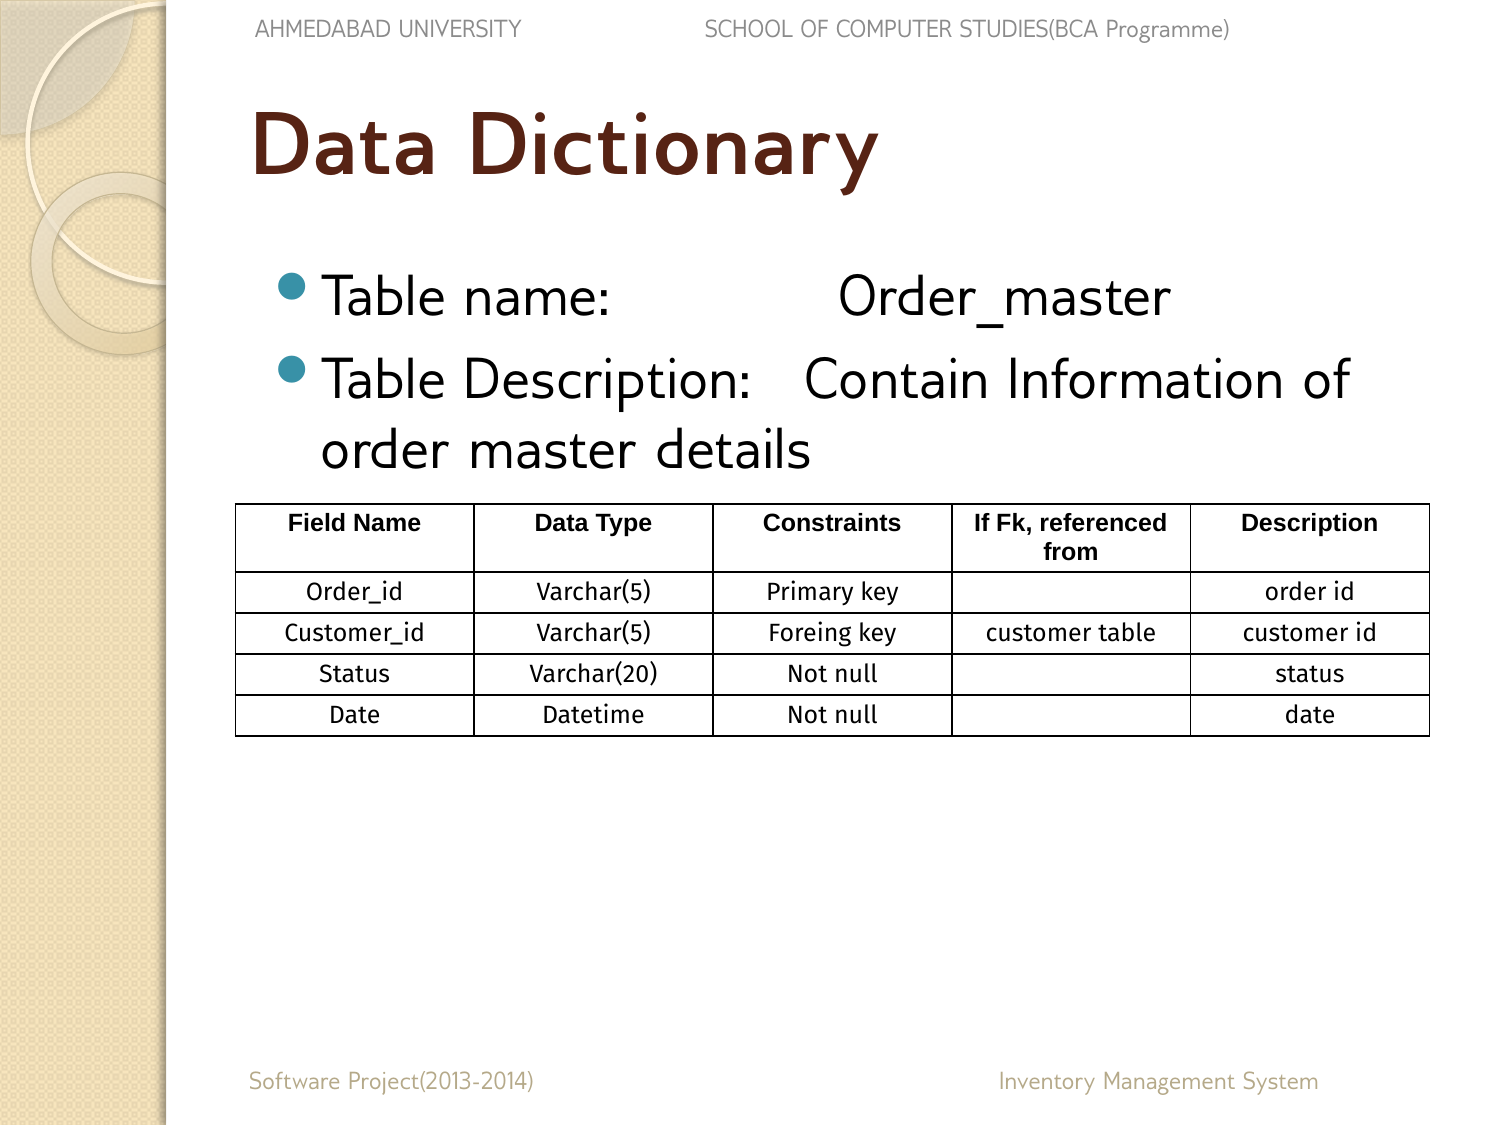

AHMEDABAD UNIVERSITY		SCHOOL OF COMPUTER STUDIES(BCA Programme)
# Data Dictionary
Table name:             Order_master
Table Description:   Contain Information of order master details

| Field Name | Data Type | Constraints | If Fk, referenced from | Description |
| --- | --- | --- | --- | --- |
| Order\_id | Varchar(5) | Primary key |  | order id |
| Customer\_id | Varchar(5) | Foreing key | customer table | customer id |
| Status | Varchar(20) | Not null |  | status |
| Date | Datetime | Not null |  | date |
Software Project(2013-2014)				Inventory Management System